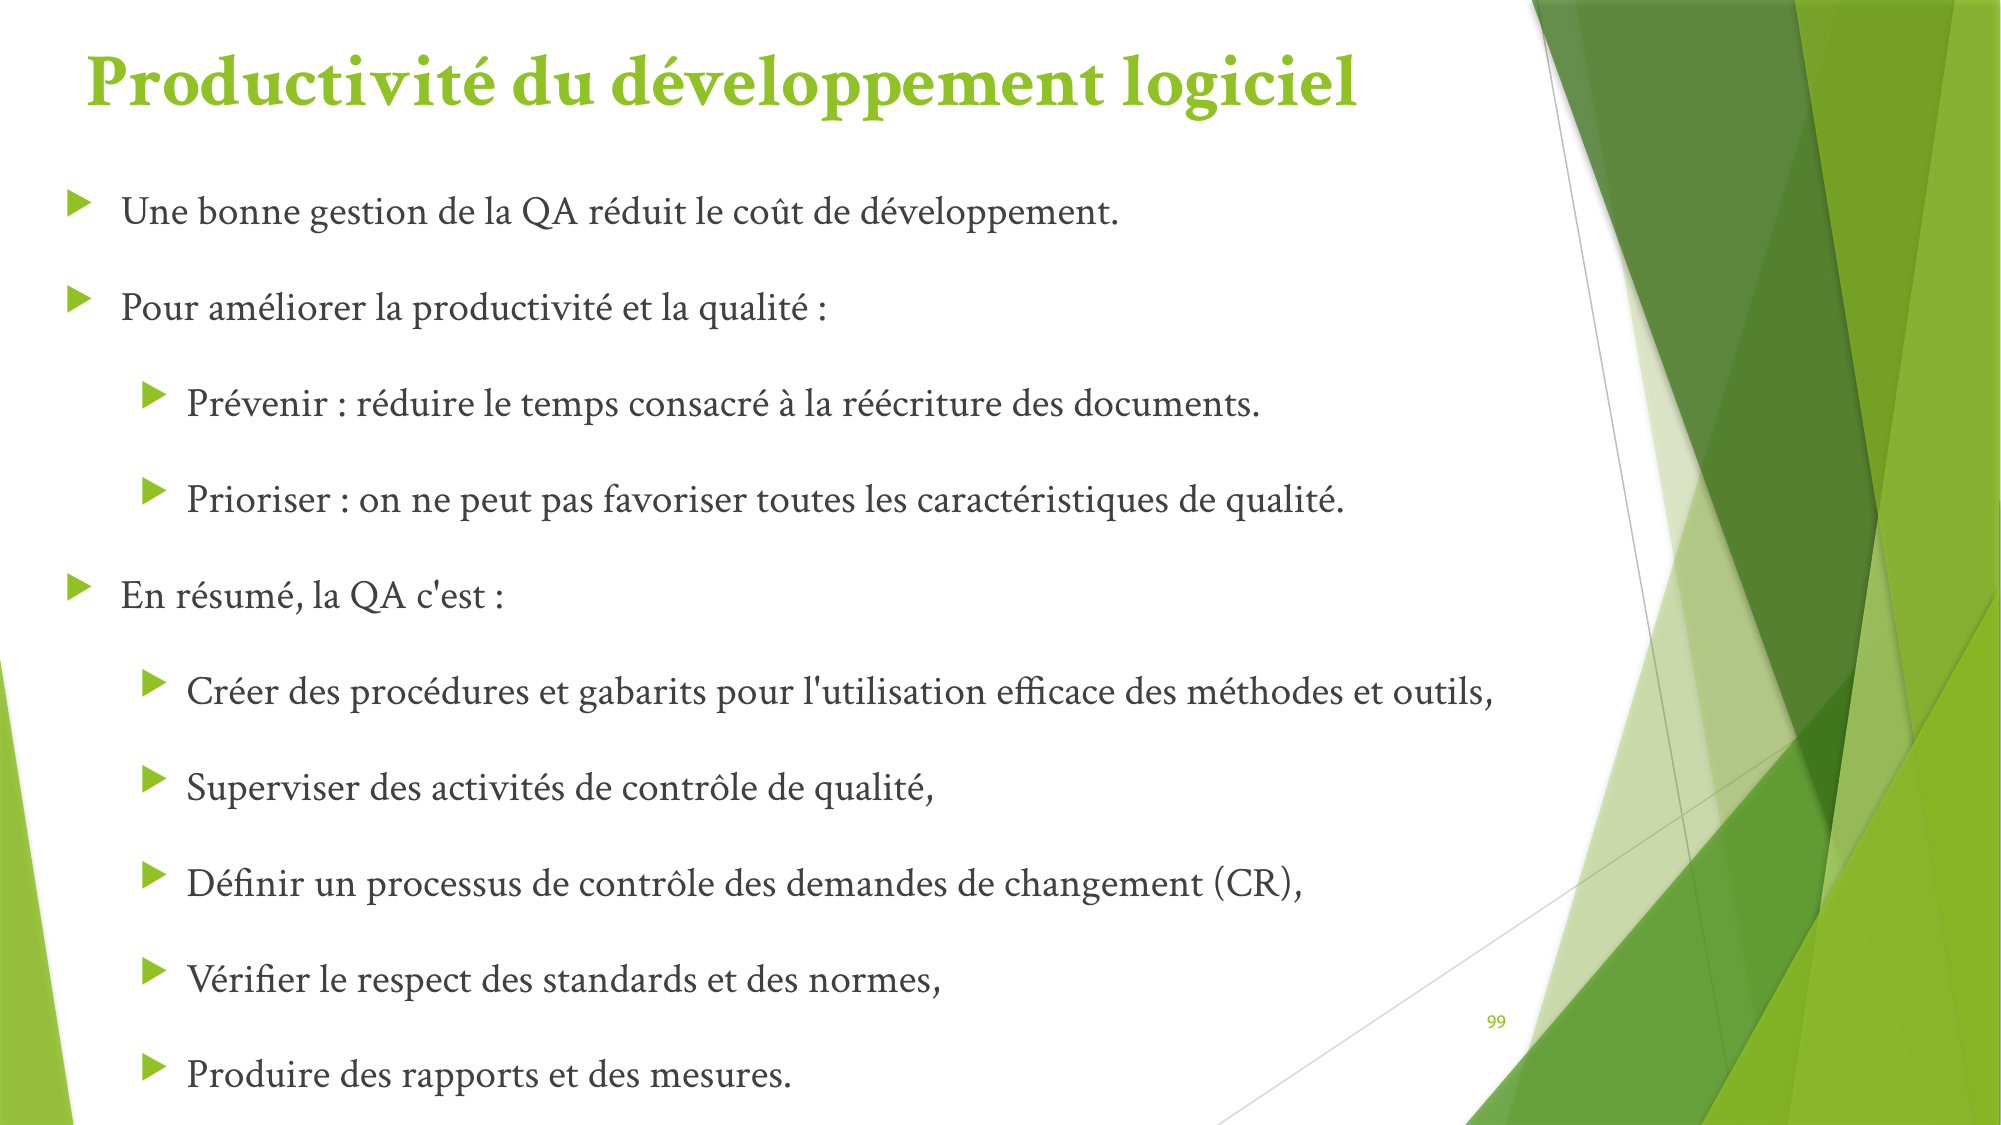

# Productivité du développement logiciel
Une bonne gestion de la QA réduit le coût de développement.
Pour améliorer la productivité et la qualité :
Prévenir : réduire le temps consacré à la réécriture des documents.
Prioriser : on ne peut pas favoriser toutes les caractéristiques de qualité.
En résumé, la QA c'est :
Créer des procédures et gabarits pour l'utilisation efficace des méthodes et outils,
Superviser des activités de contrôle de qualité,
Définir un processus de contrôle des demandes de changement (CR),
Vérifier le respect des standards et des normes,
Produire des rapports et des mesures.

99